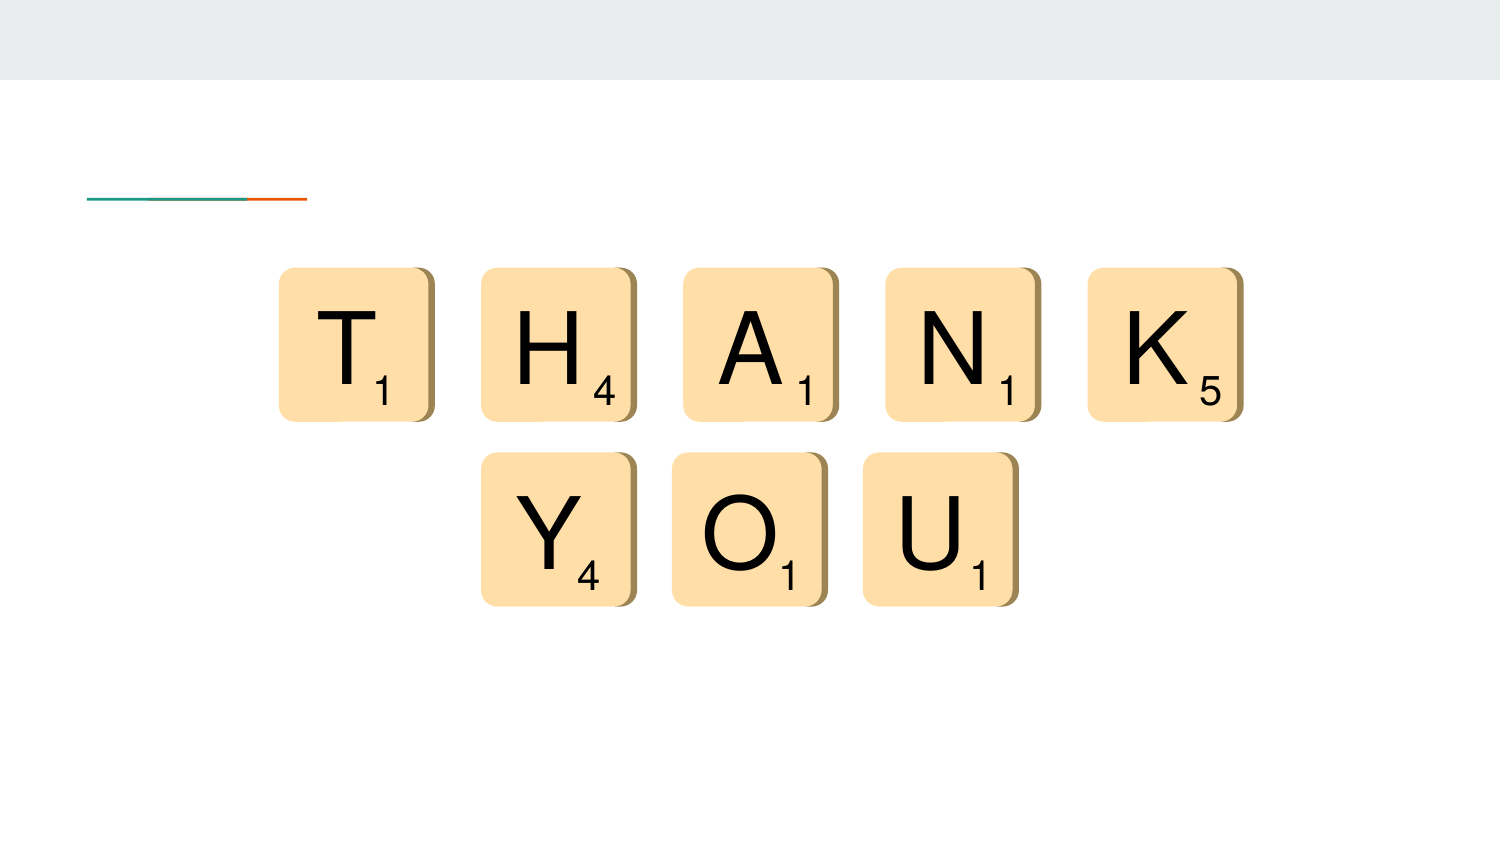

T

1
A

1
N

1
K

5
H

4
U

1
O

1
Y

4